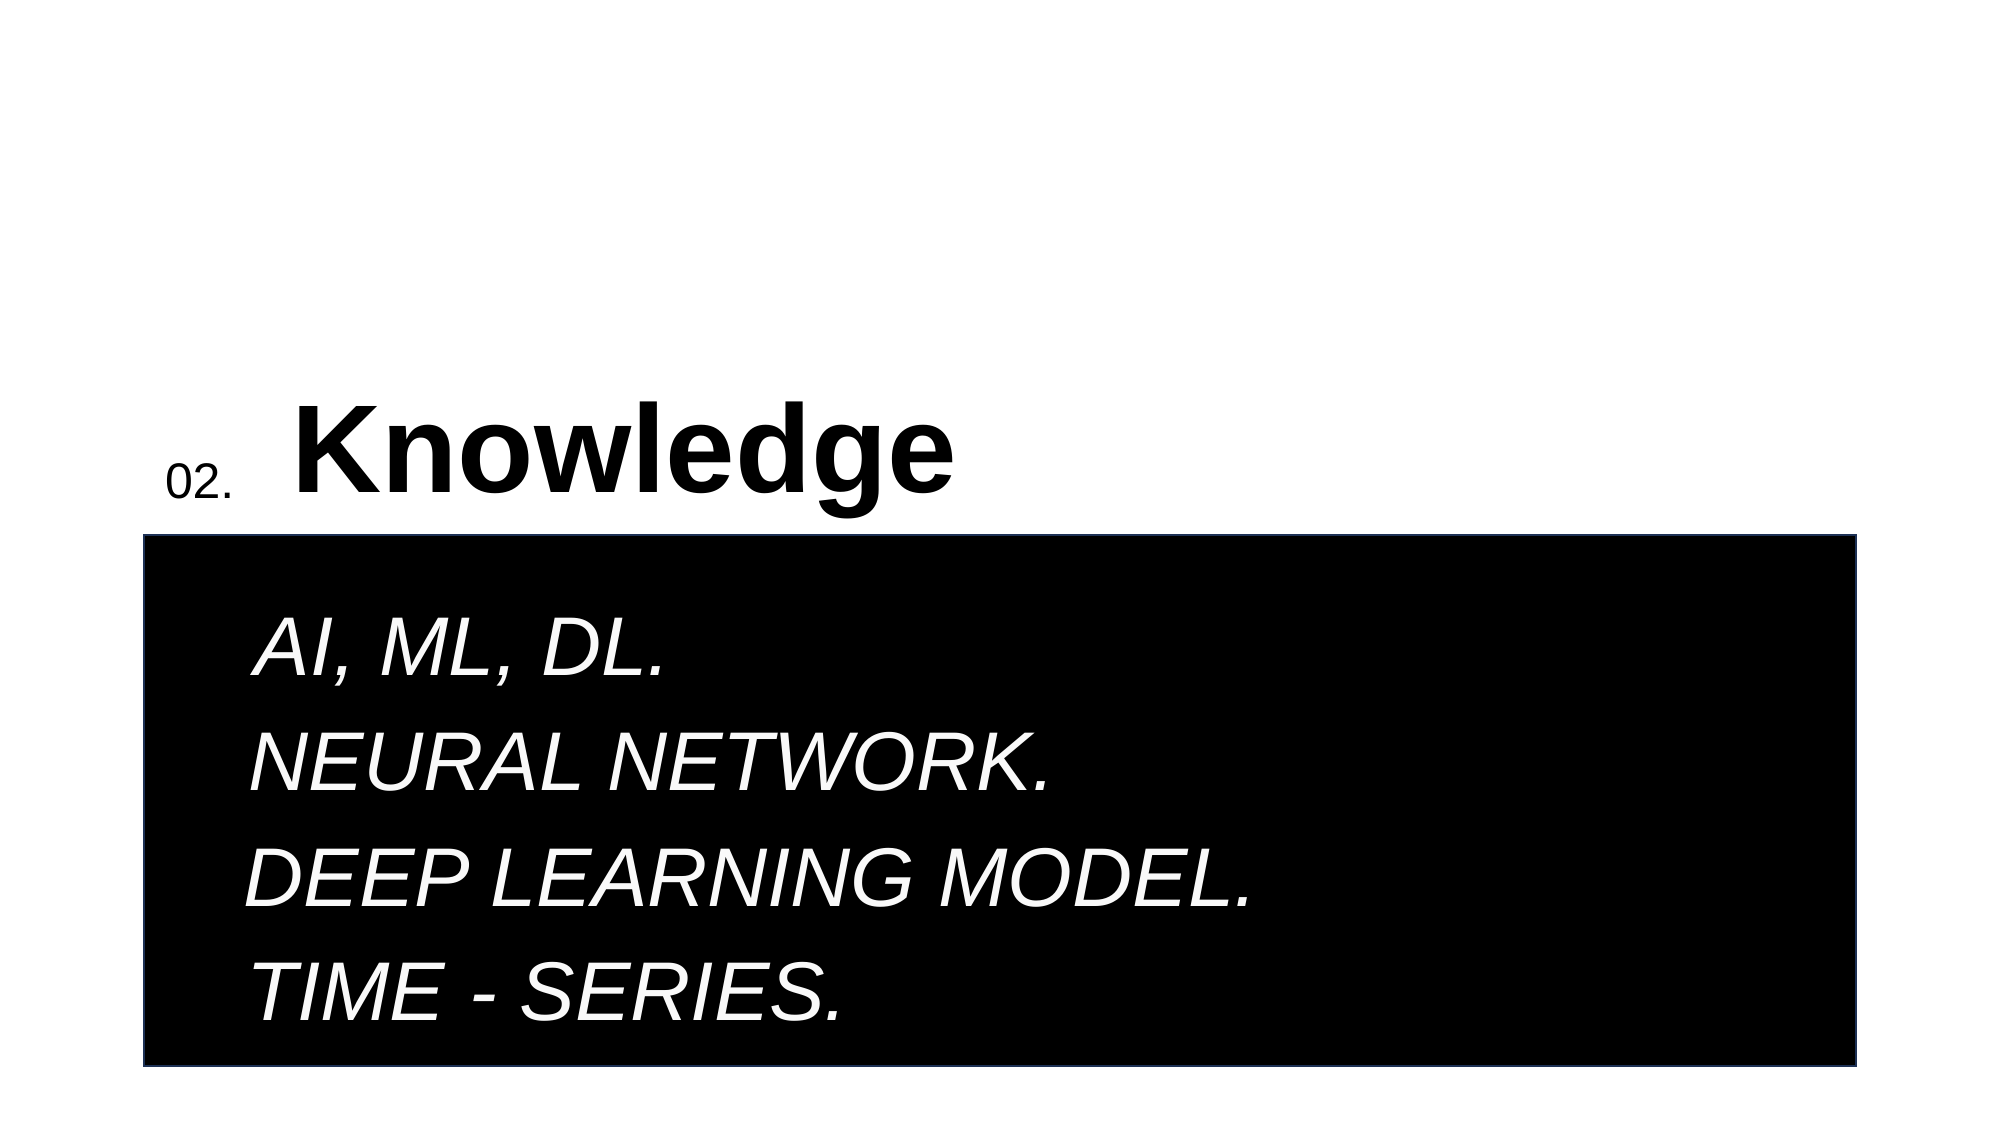

Knowledge
02.

AI, ML, DL.
NEURAL NETWORK.
DEEP LEARNING MODEL.
TIME - SERIES.